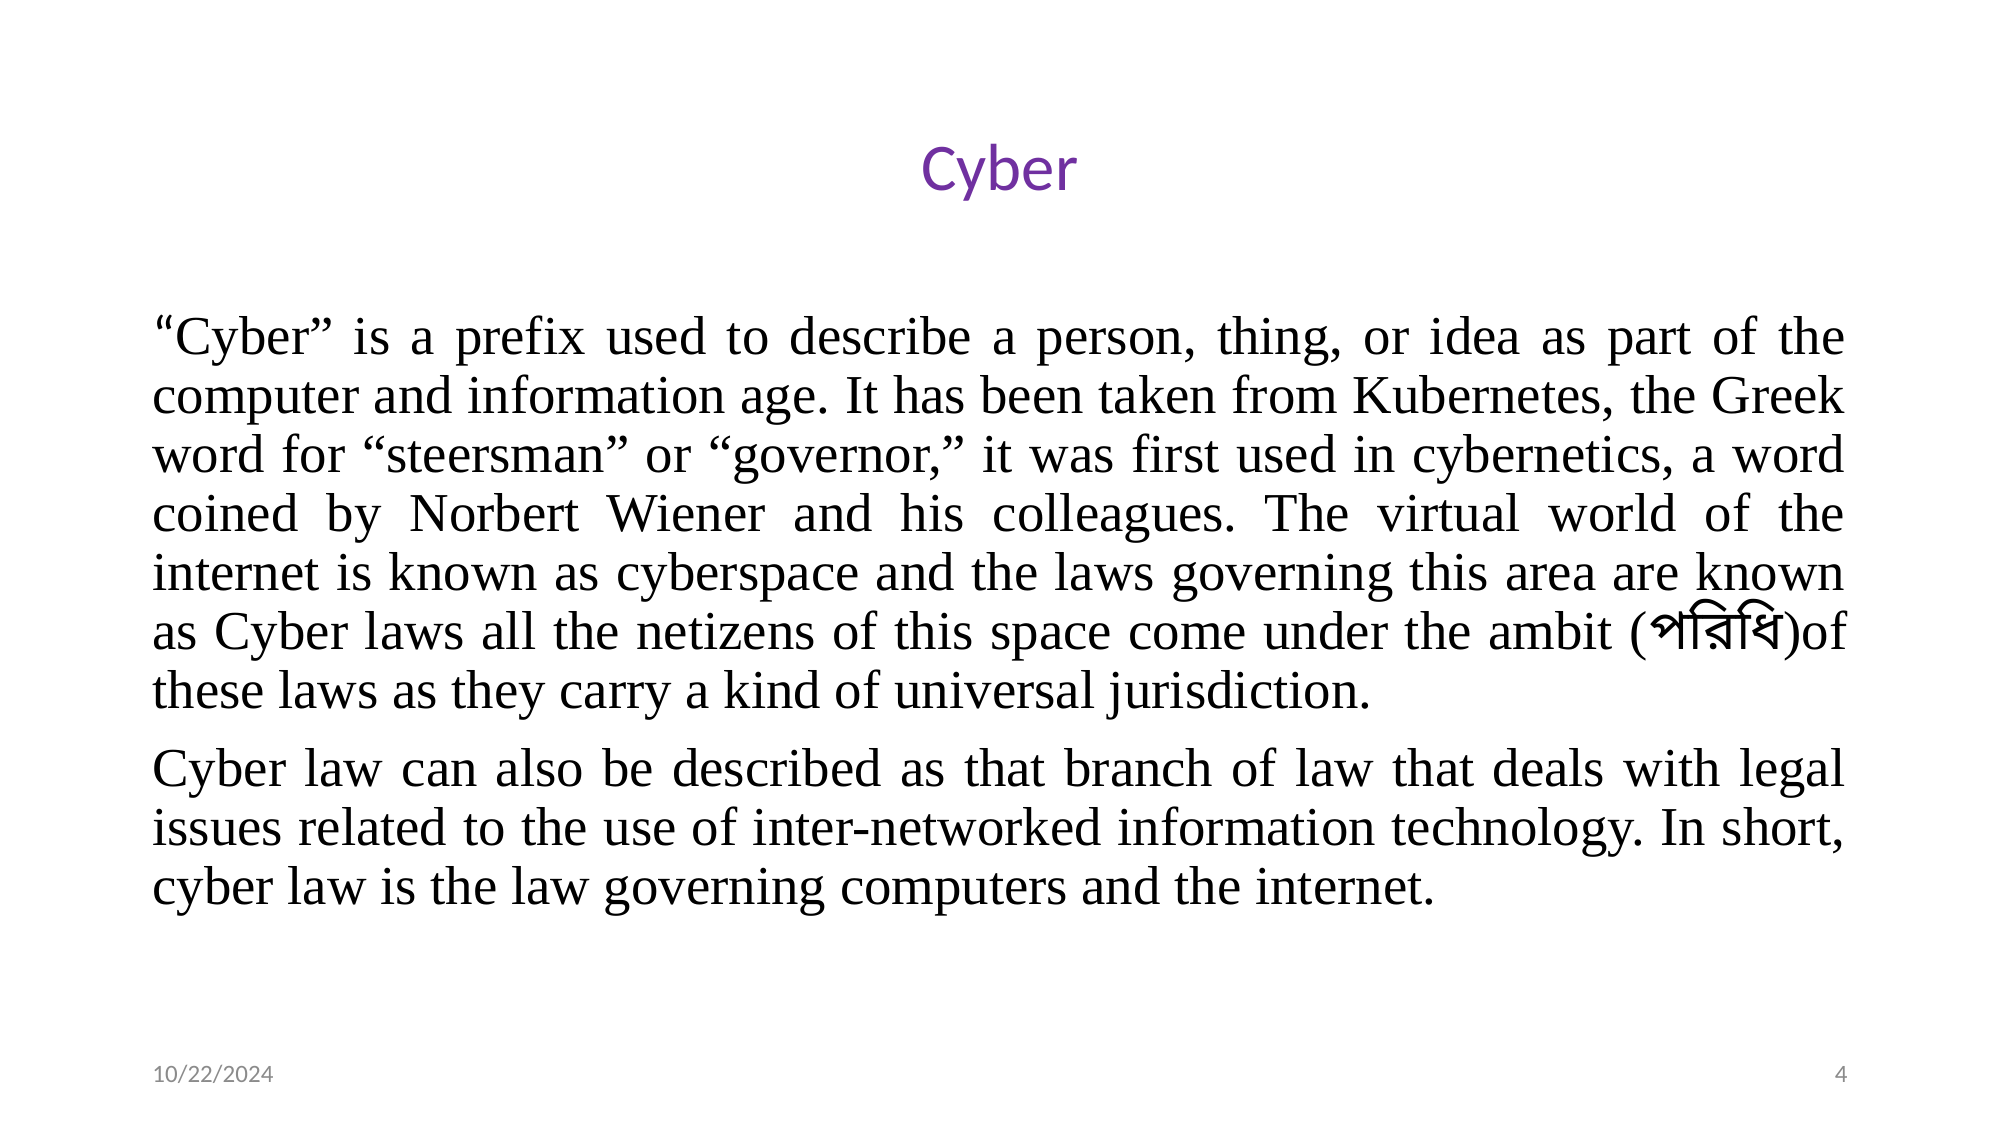

# Cyber
“Cyber” is a prefix used to describe a person, thing, or idea as part of the computer and information age. It has been taken from Kubernetes, the Greek word for “steersman” or “governor,” it was first used in cybernetics, a word coined by Norbert Wiener and his colleagues. The virtual world of the internet is known as cyberspace and the laws governing this area are known as Cyber laws all the netizens of this space come under the ambit (পরিধি)of these laws as they carry a kind of universal jurisdiction.
Cyber law can also be described as that branch of law that deals with legal issues related to the use of inter-networked information technology. In short, cyber law is the law governing computers and the internet.
10/22/2024
4